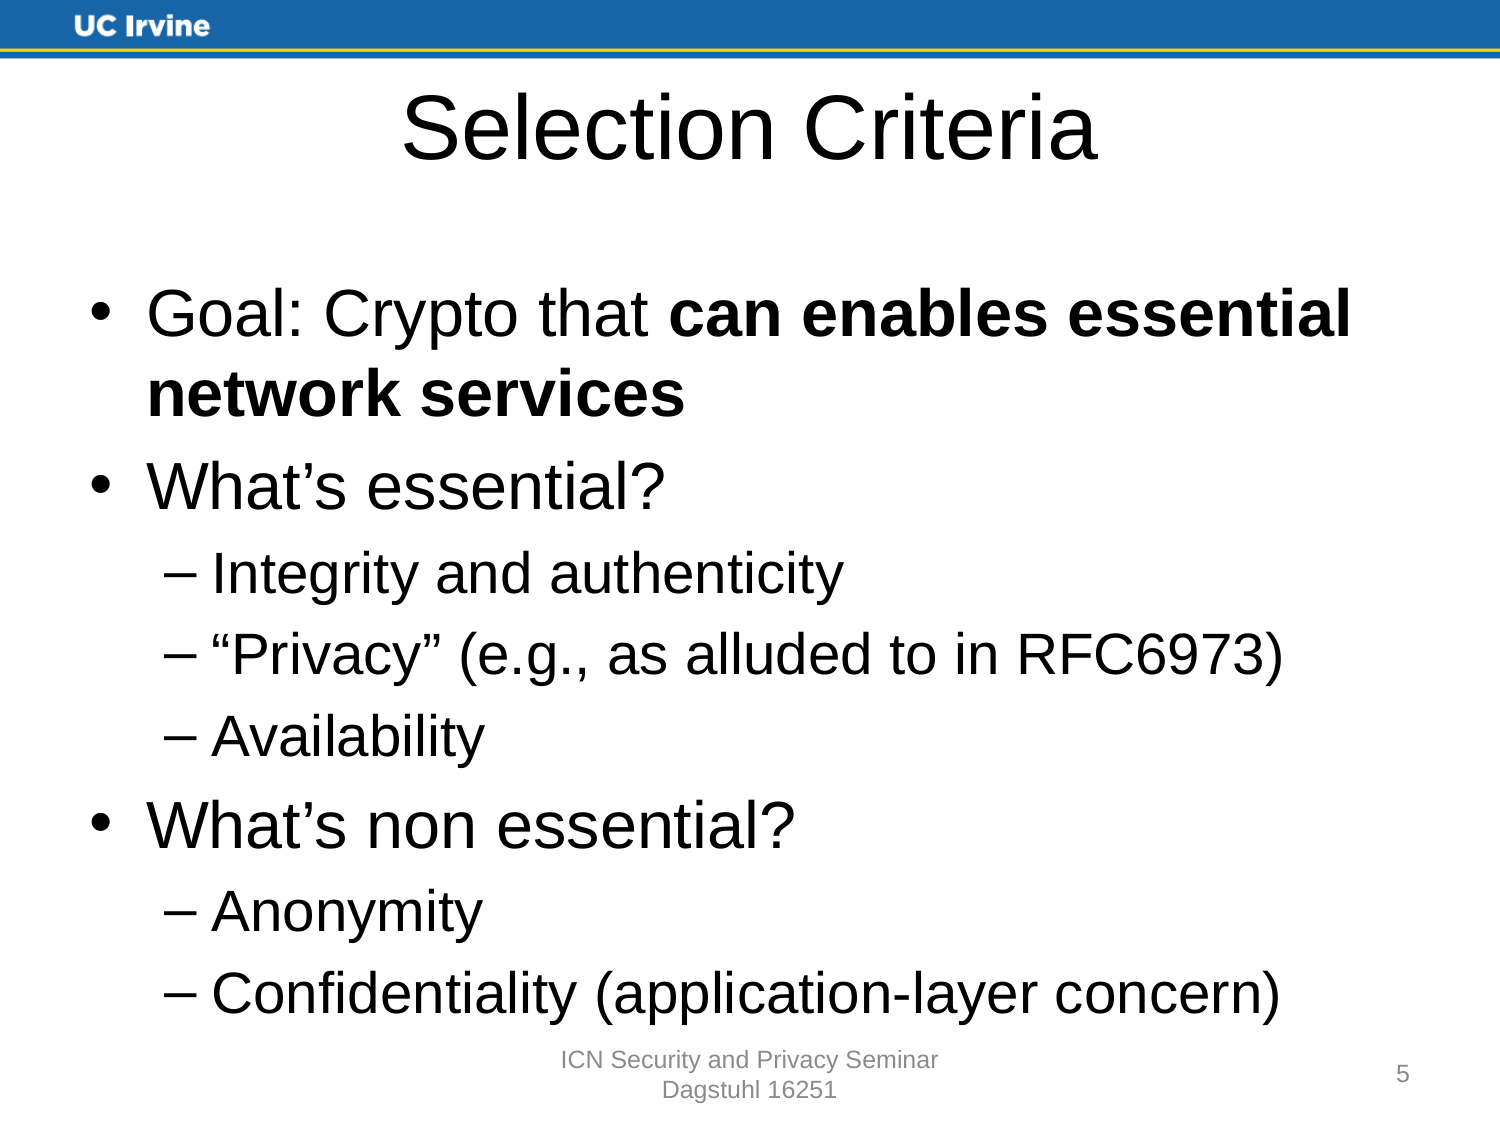

# Selection Criteria
Goal: Crypto that can enables essential network services
What’s essential?
Integrity and authenticity
“Privacy” (e.g., as alluded to in RFC6973)
Availability
What’s non essential?
Anonymity
Confidentiality (application-layer concern)
5
ICN Security and Privacy Seminar
Dagstuhl 16251